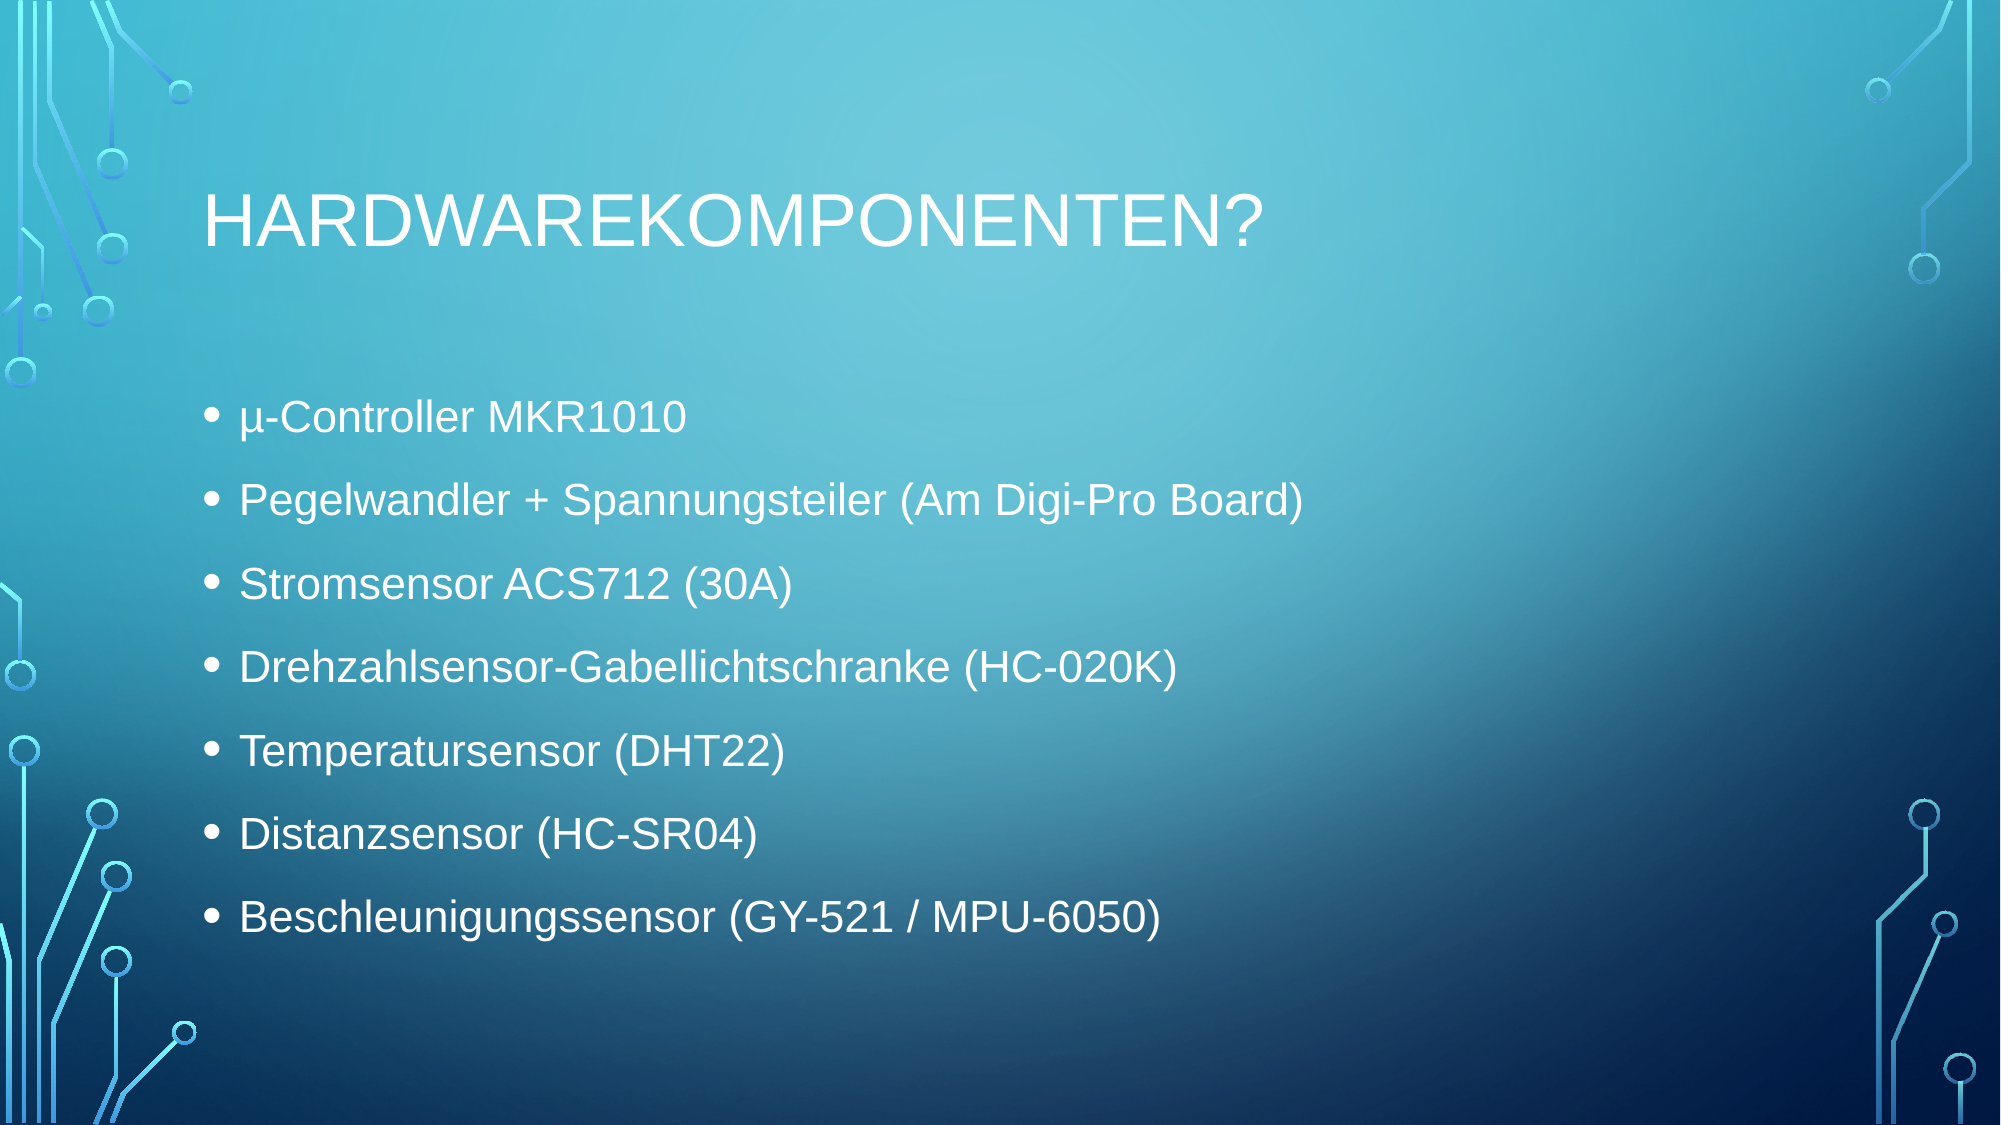

# Hardwarekomponenten?
µ-Controller MKR1010
Pegelwandler + Spannungsteiler (Am Digi-Pro Board)
Stromsensor ACS712 (30A)
Drehzahlsensor-Gabellichtschranke (HC-020K)
Temperatursensor (DHT22)
Distanzsensor (HC-SR04)
Beschleunigungssensor (GY-521 / MPU-6050)